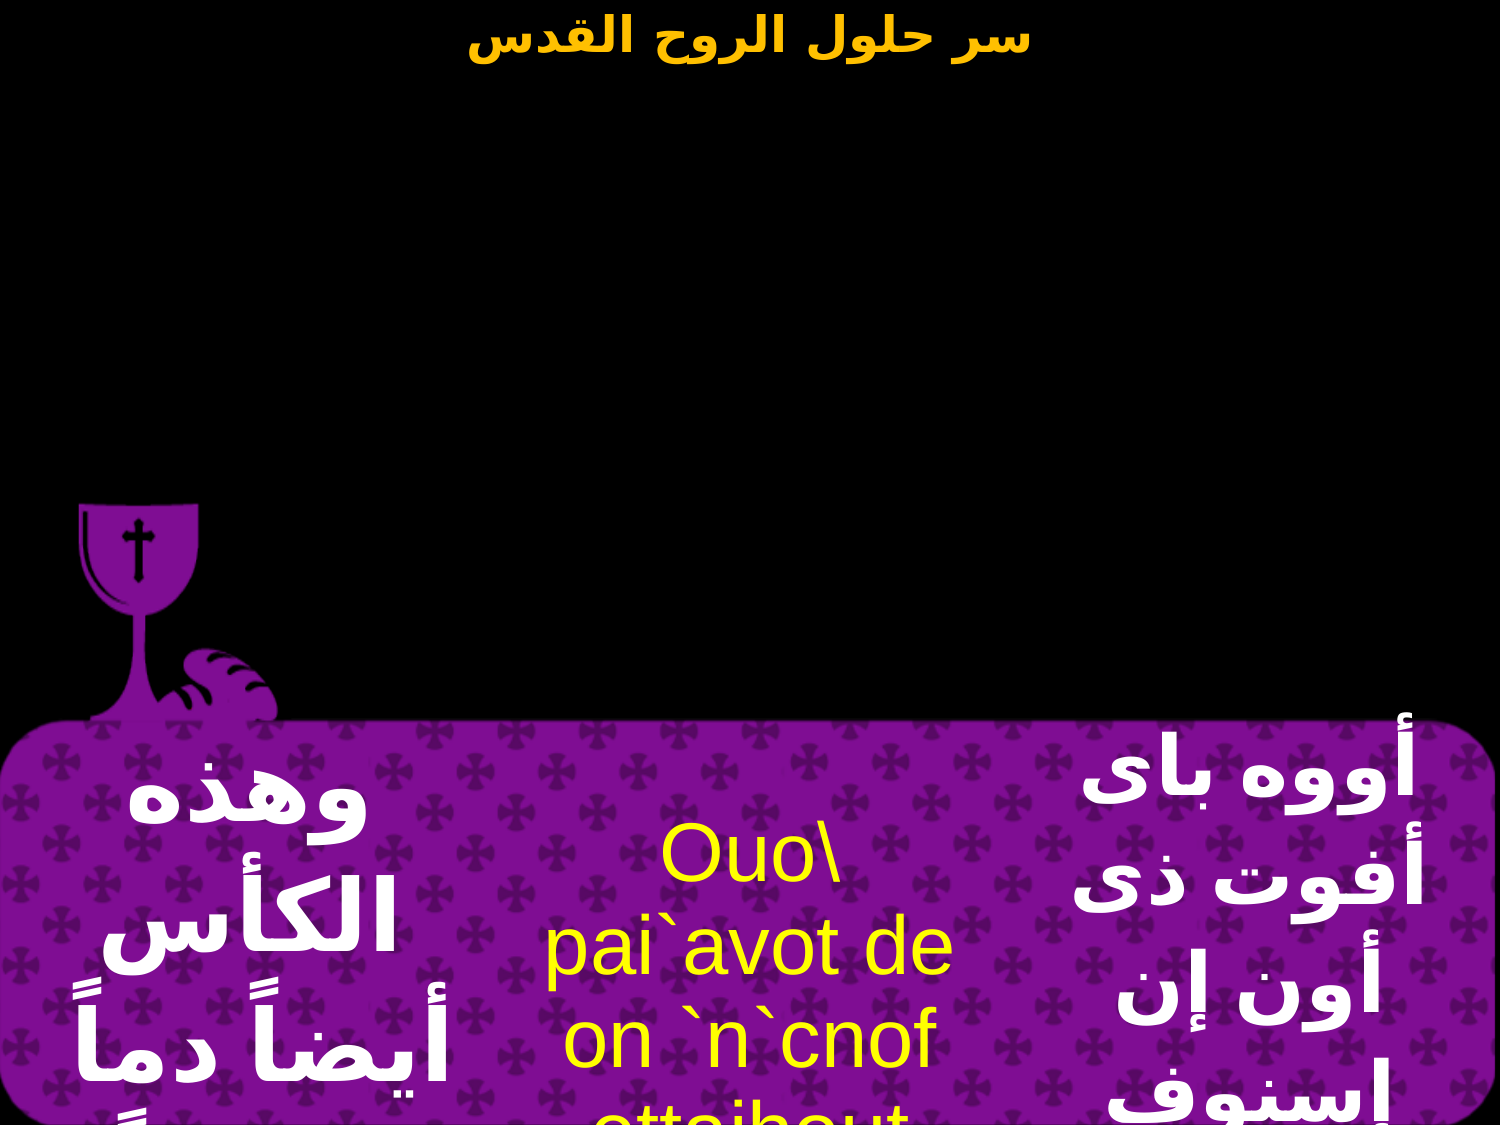

| وهذه الكأس أيضاً دماً كريماً | Ouo\ pai`avot de on `n`cnof ettaihout | أووه باى أفوت ذى أون إن إسنوف إتطايوت |
| --- | --- | --- |